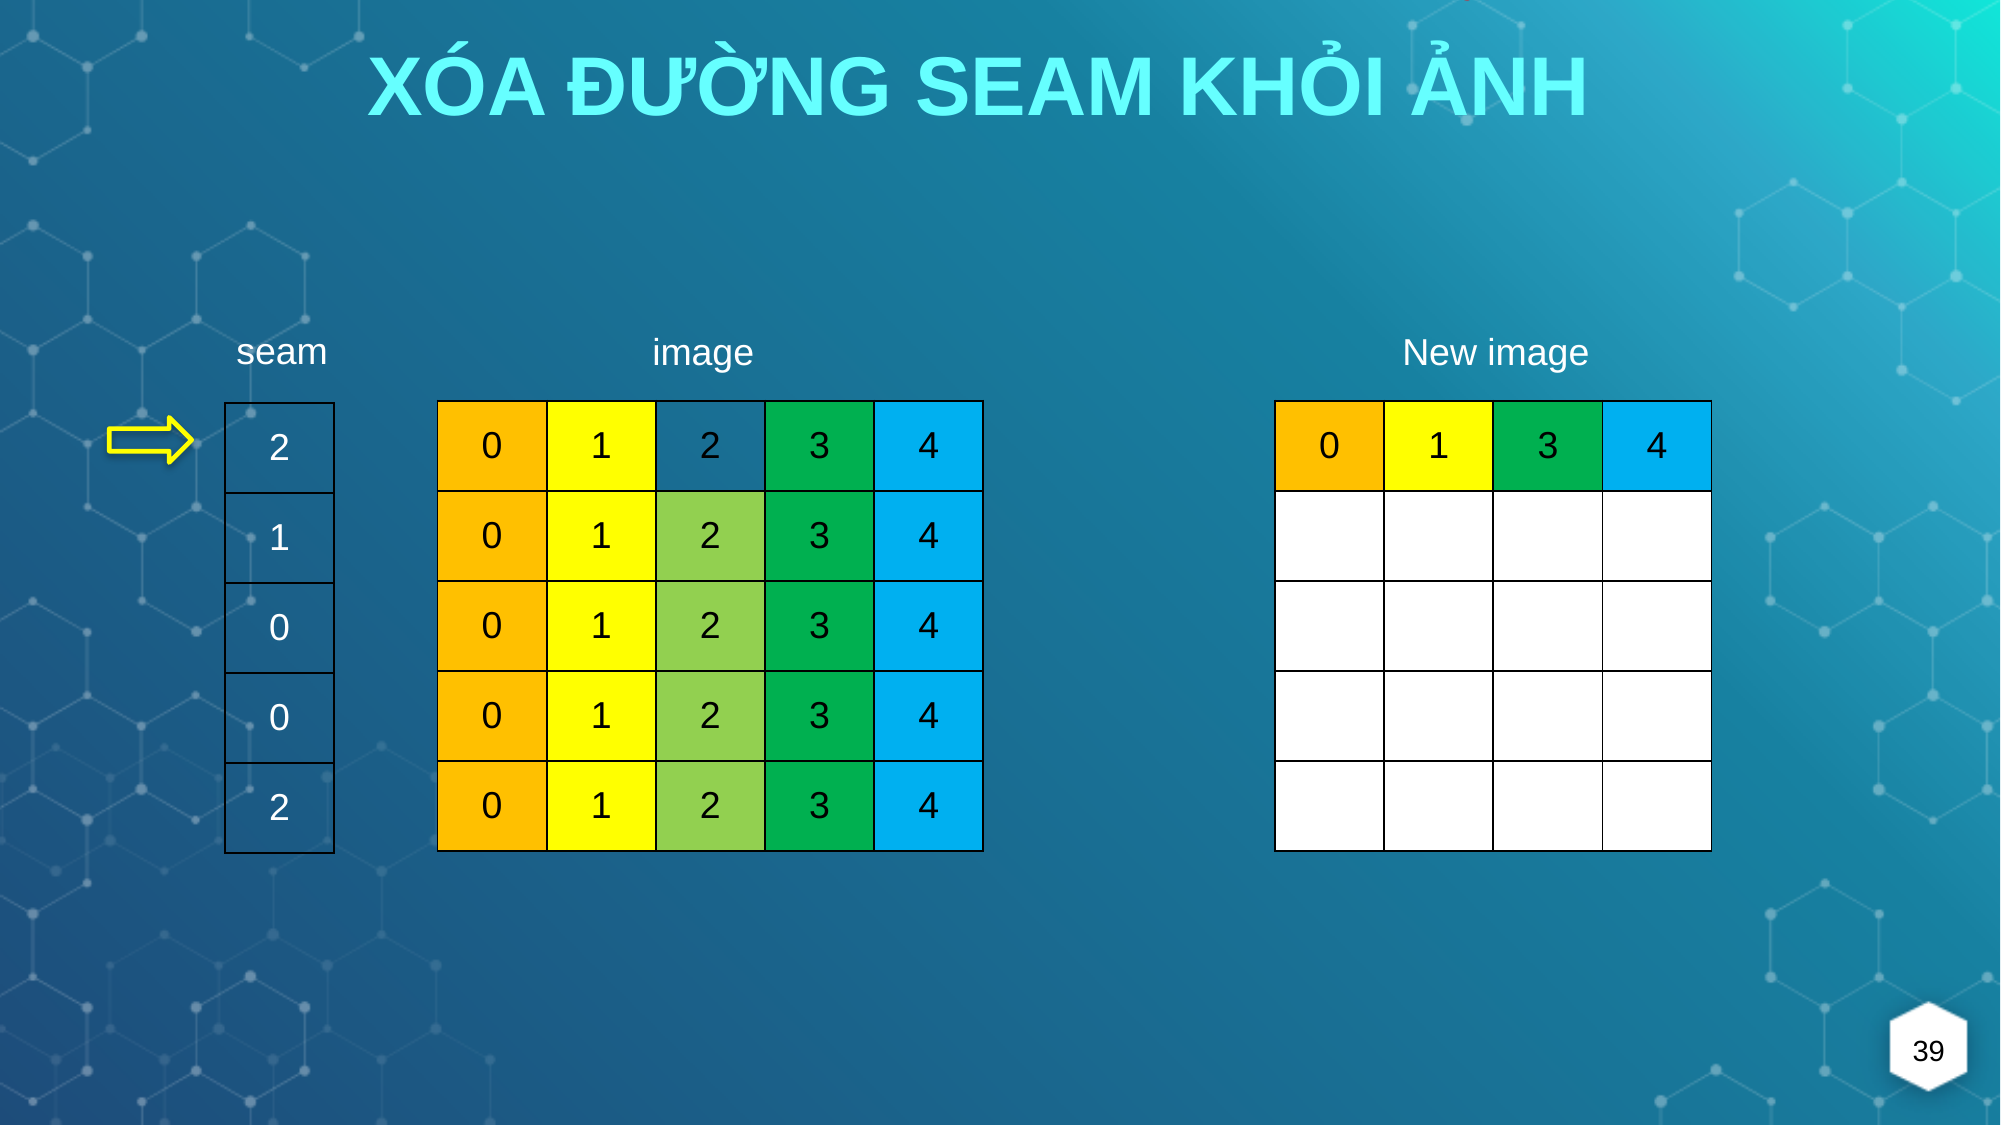

Xóa đường seam khỏi ảnh

seam
image
New image
| 0 | 1 | 2 | 3 | 4 |
| --- | --- | --- | --- | --- |
| 0 | 1 | 2 | 3 | 4 |
| 0 | 1 | 2 | 3 | 4 |
| 0 | 1 | 2 | 3 | 4 |
| 0 | 1 | 2 | 3 | 4 |
| 0 | 1 | 3 | 4 |
| --- | --- | --- | --- |
|  |  |  |  |
|  |  |  |  |
|  |  |  |  |
|  |  |  |  |
| 2 |
| --- |
| 1 |
| 0 |
| 0 |
| 2 |